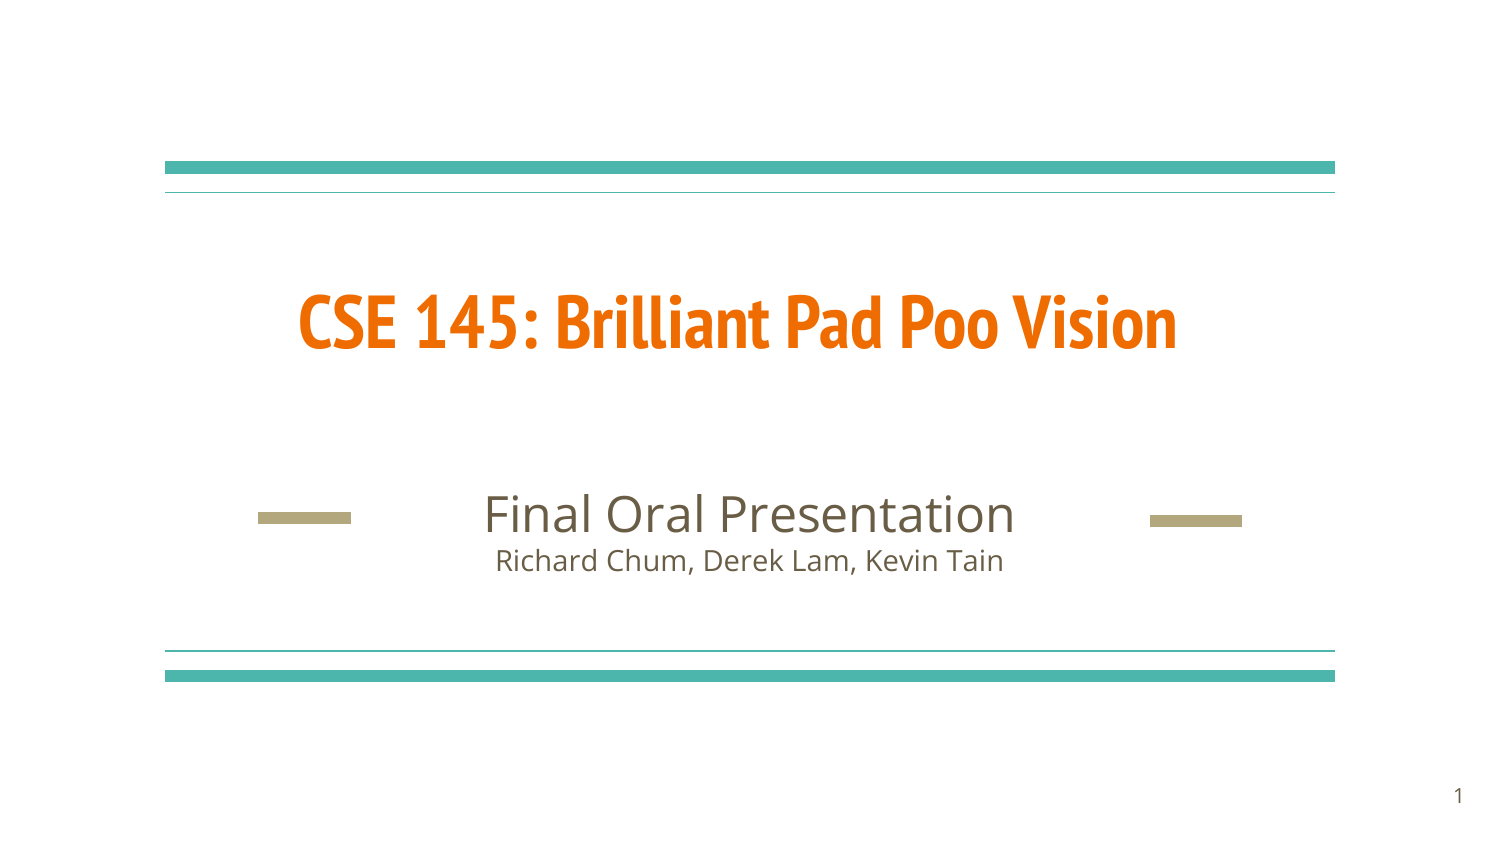

# CSE 145: Brilliant Pad Poo Vision
Final Oral Presentation
Richard Chum, Derek Lam, Kevin Tain
1